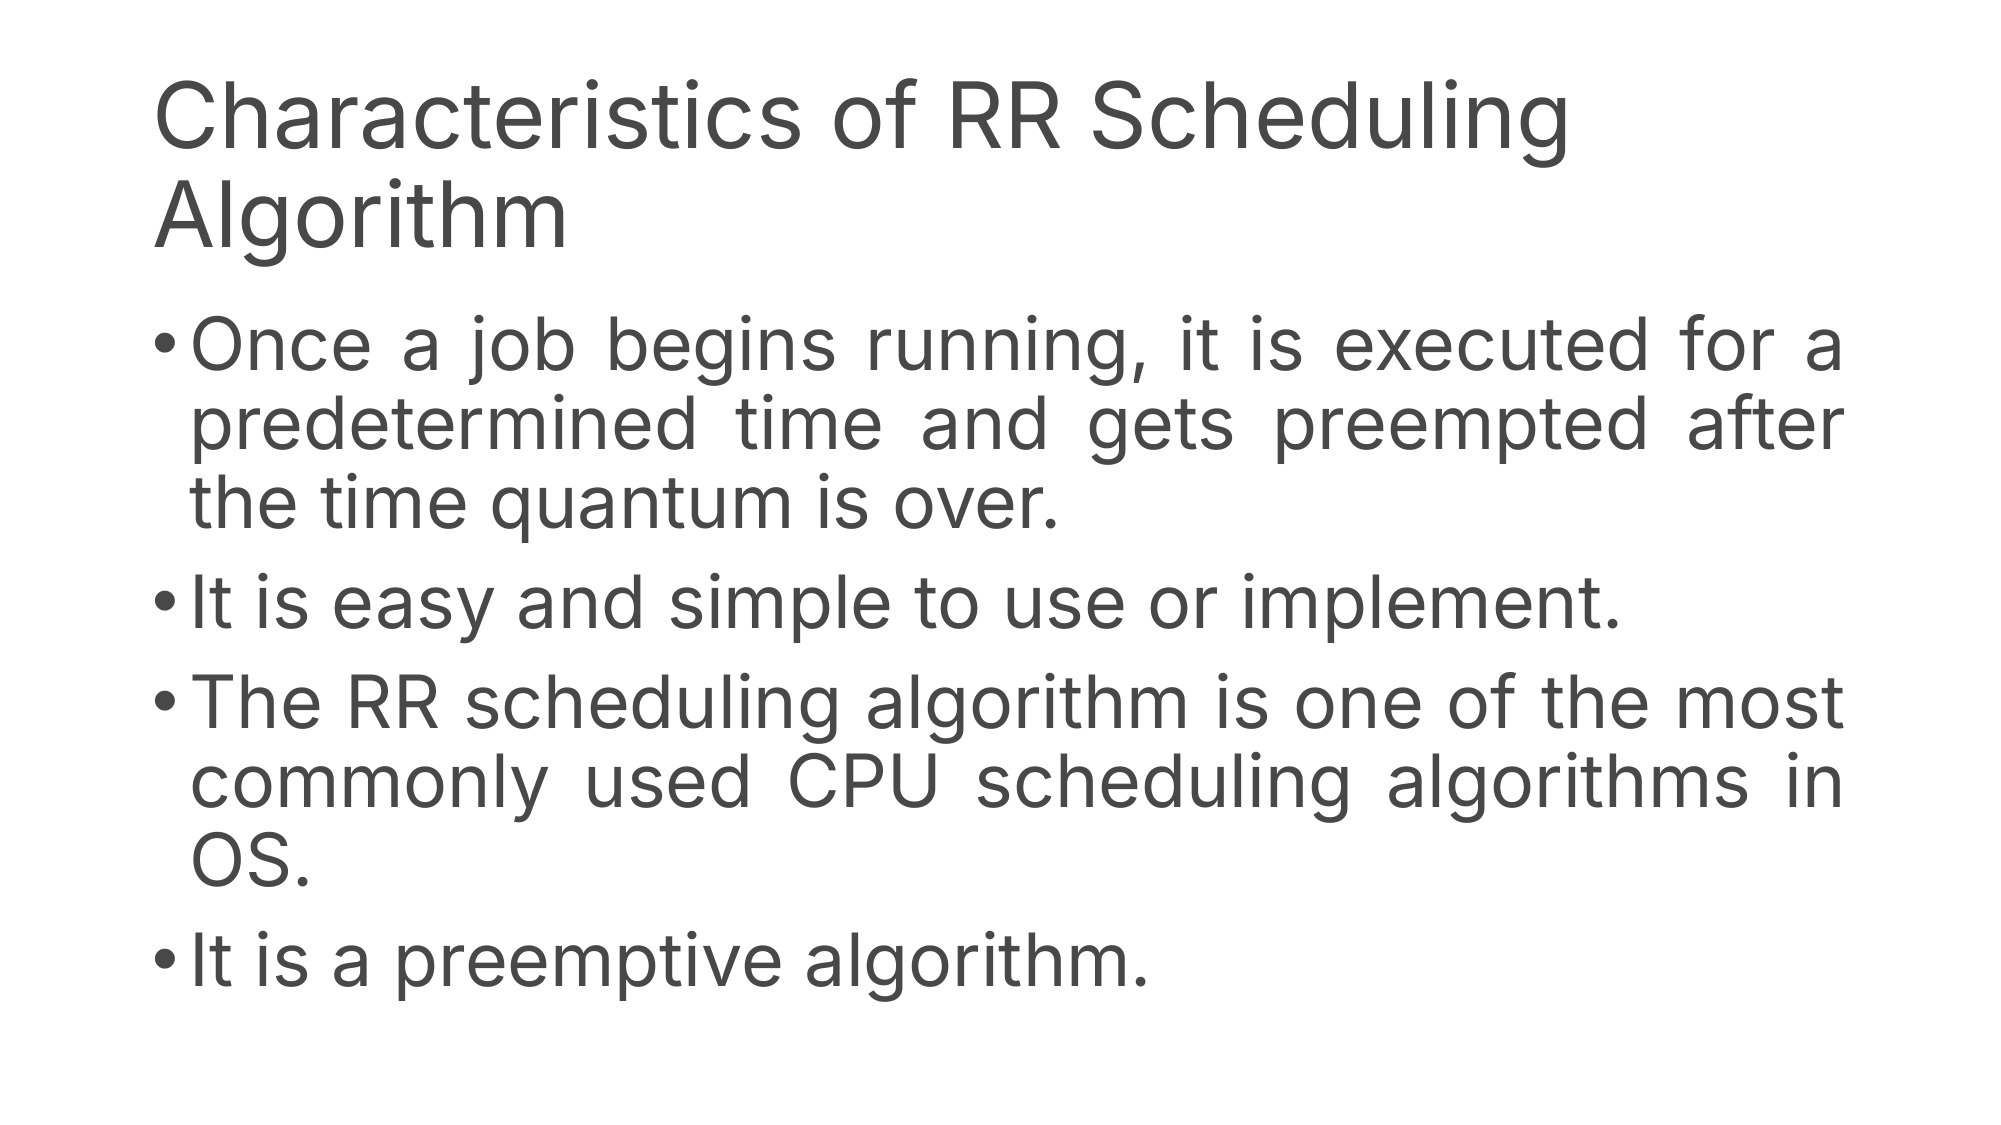

# Characteristics of RR Scheduling Algorithm
Once a job begins running, it is executed for a predetermined time and gets preempted after the time quantum is over.
It is easy and simple to use or implement.
The RR scheduling algorithm is one of the most commonly used CPU scheduling algorithms in OS.
It is a preemptive algorithm.